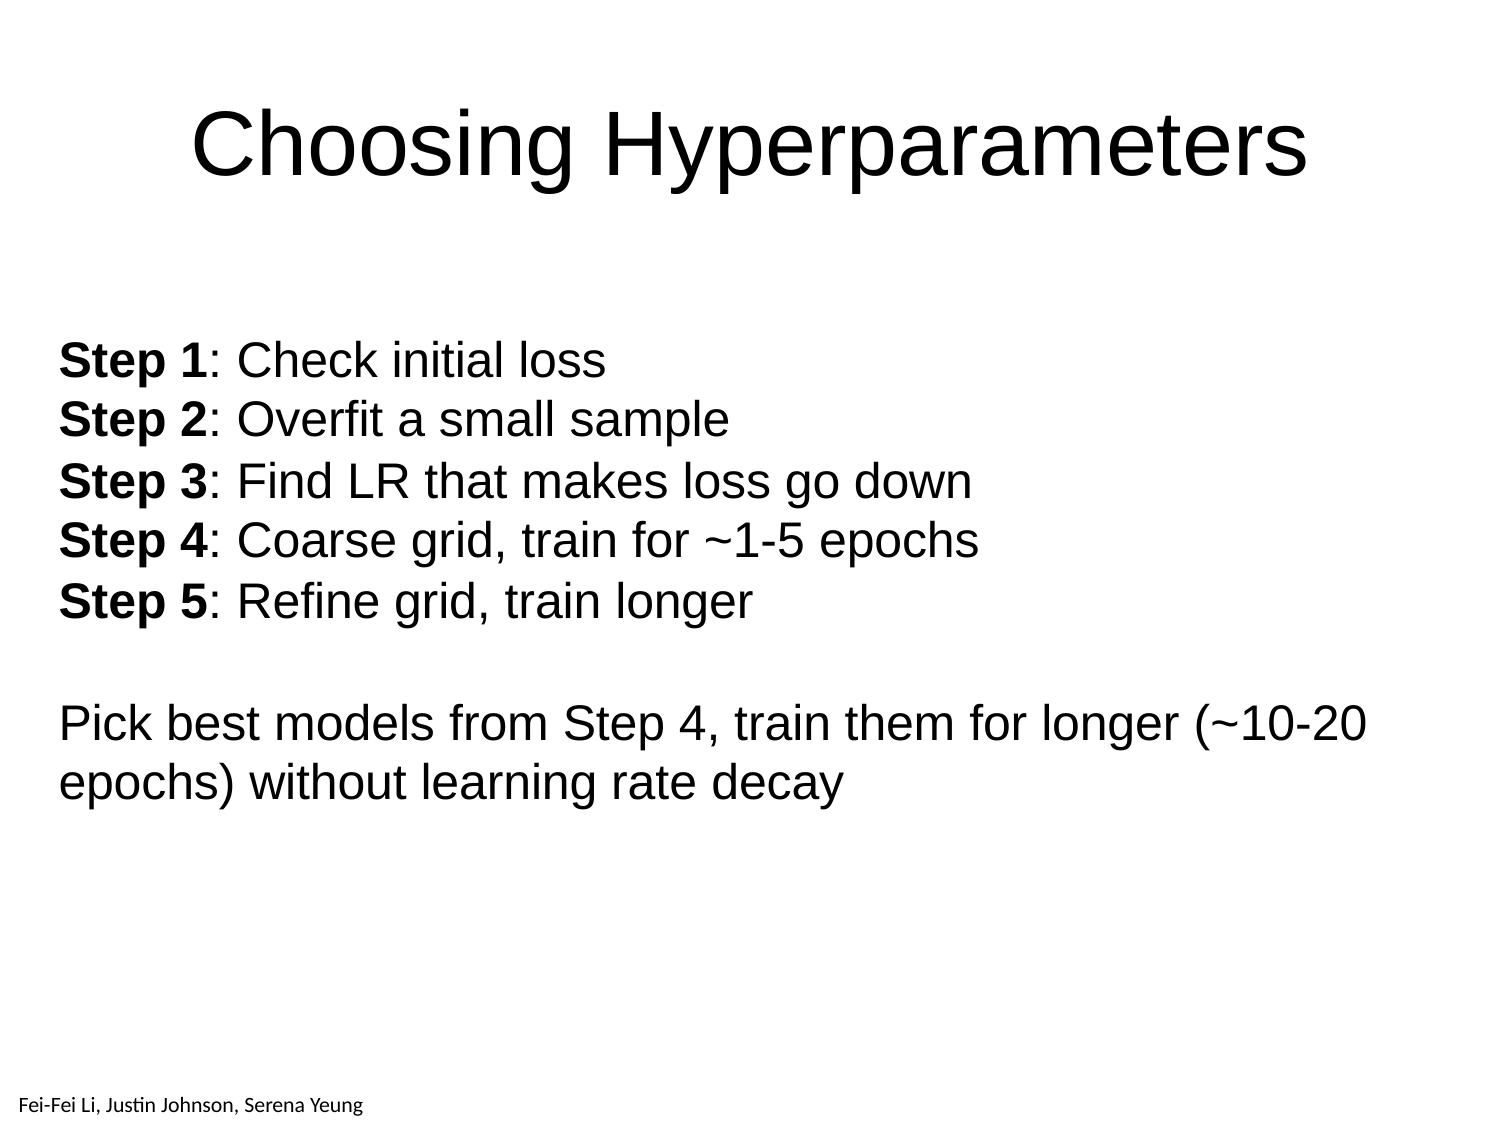

# Choosing Hyperparameters
Step 1: Check initial loss
Step 2: Overfit a small sample
Step 3: Find LR that makes loss go down  Step 4: Coarse grid, train for ~1-5 epochs
Step 5: Refine grid, train longer

Pick best models from Step 4, train them for longer (~10-20  epochs) without learning rate decay
April 25, 2019
Fei-Fei Li & Justin Johnson & Serena Yeung
104
Lecture 7 -
Fei-Fei Li & Justin Johnson & Serena Yeung	Lecture 7 -	April 24, 2018
Fei-Fei Li, Justin Johnson, Serena Yeung